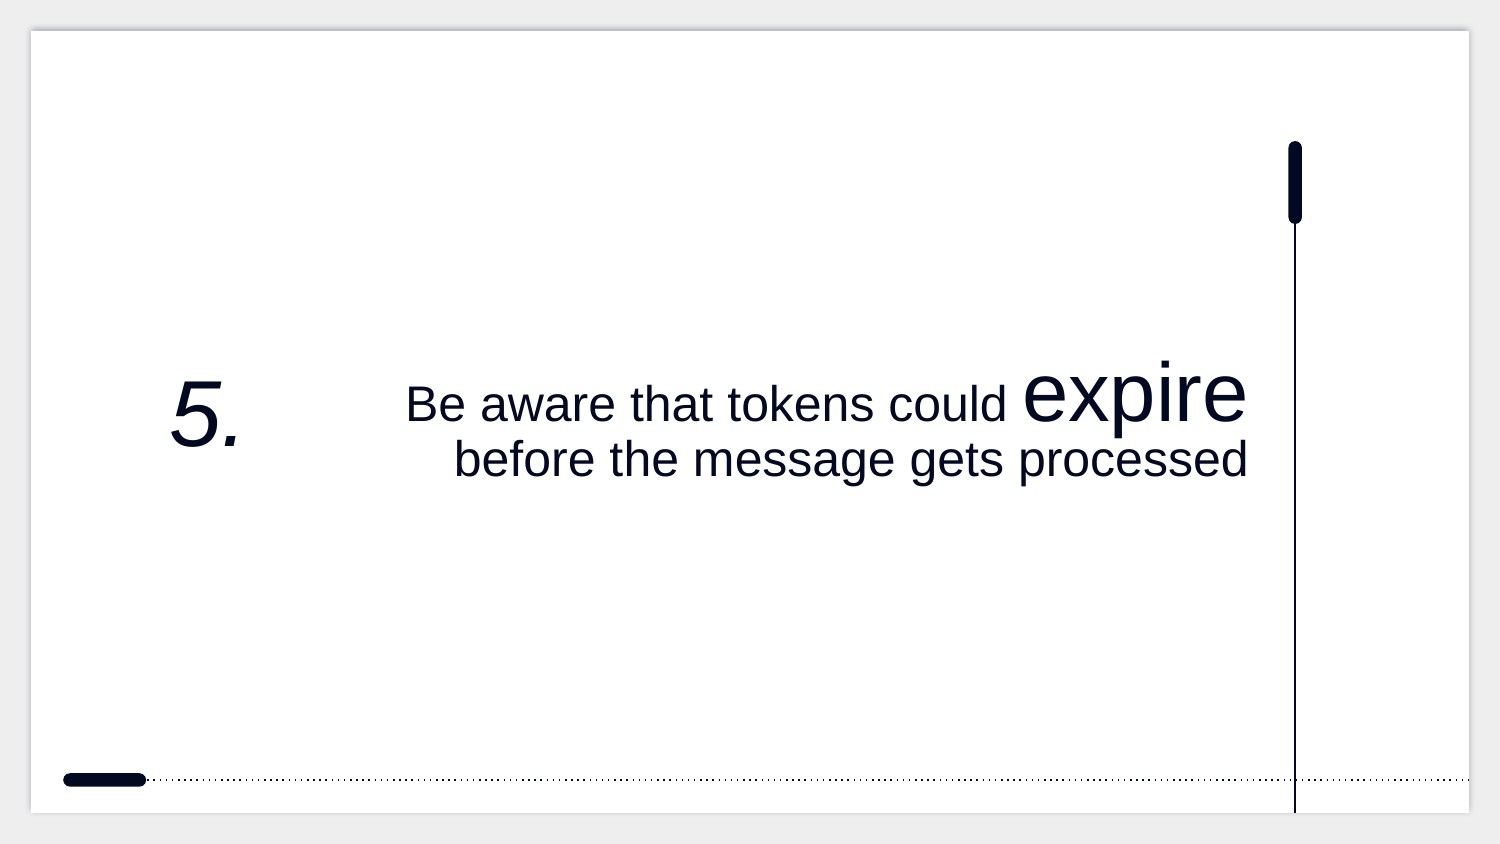

# Be aware that tokens could expire before the message gets processed
5.